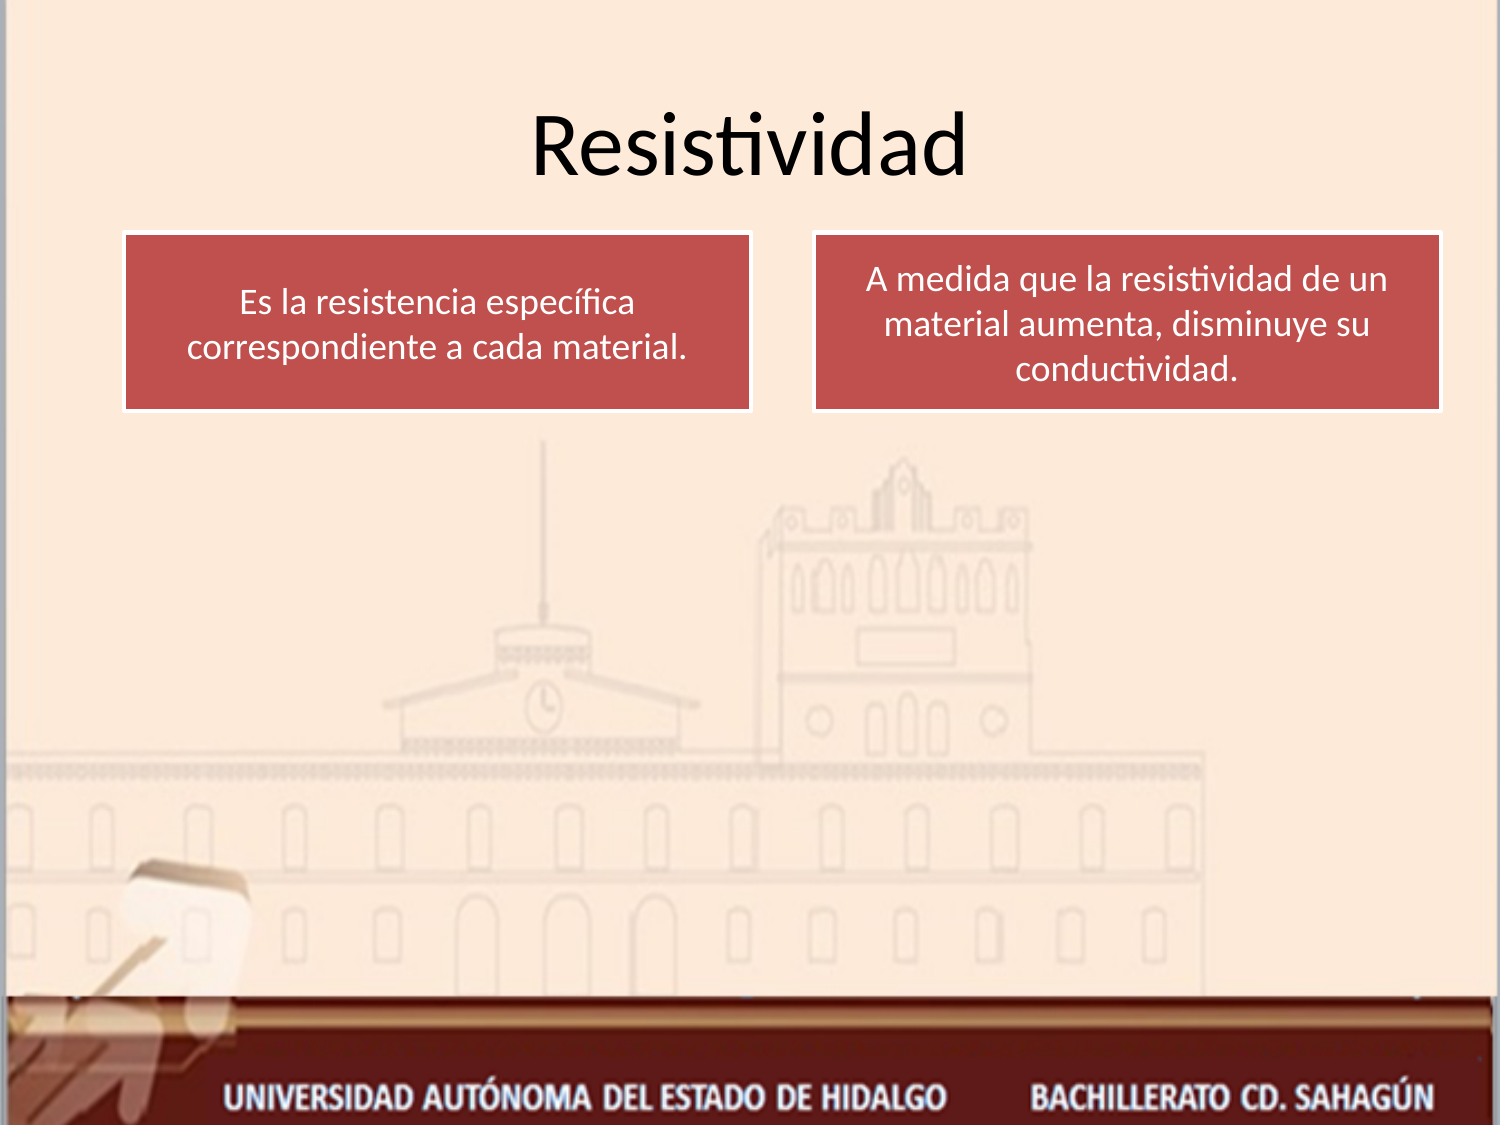

# Resistividad
Es la resistencia específica correspondiente a cada material.
A medida que la resistividad de un material aumenta, disminuye su conductividad.